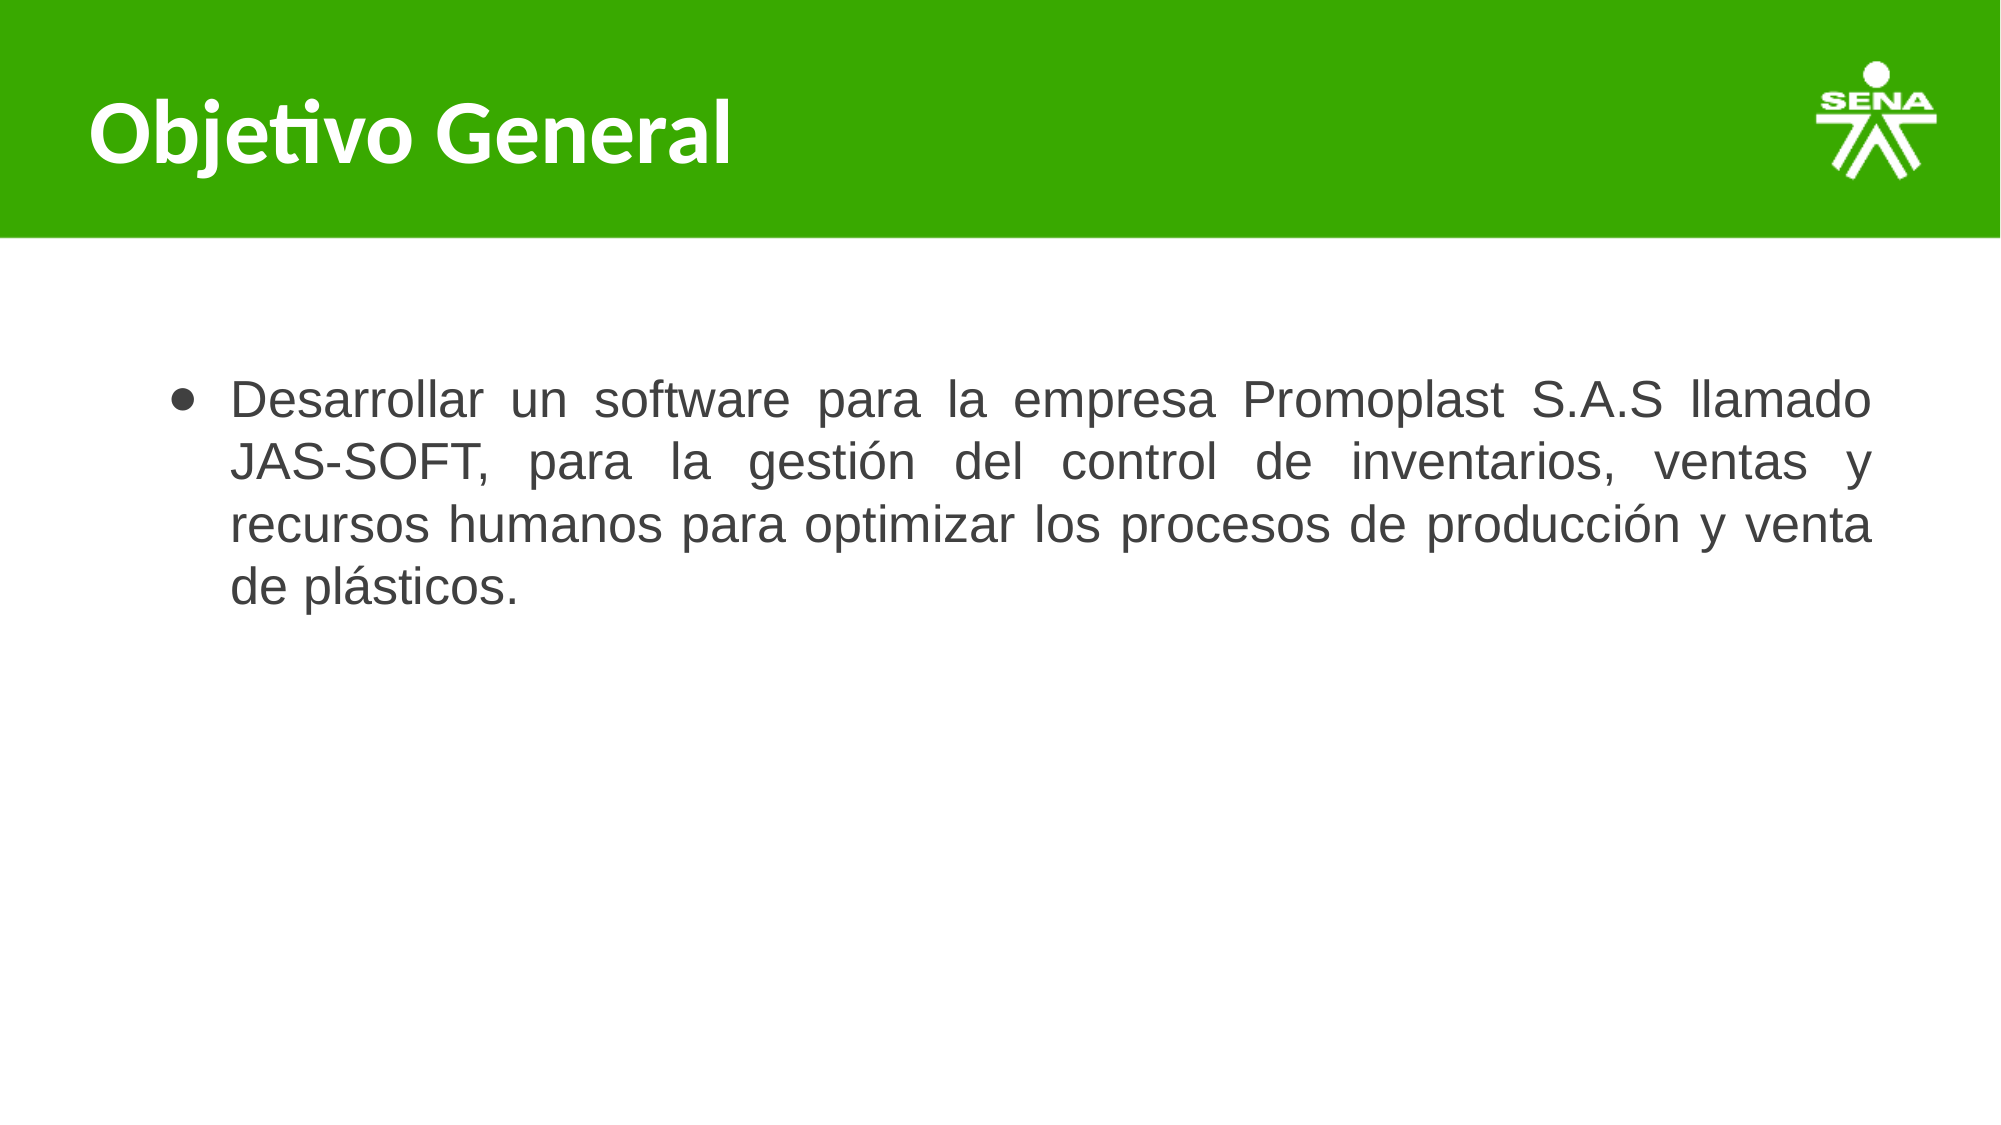

# Objetivo General
Desarrollar un software para la empresa Promoplast S.A.S llamado JAS-SOFT, para la gestión del control de inventarios, ventas y recursos humanos para optimizar los procesos de producción y venta de plásticos.